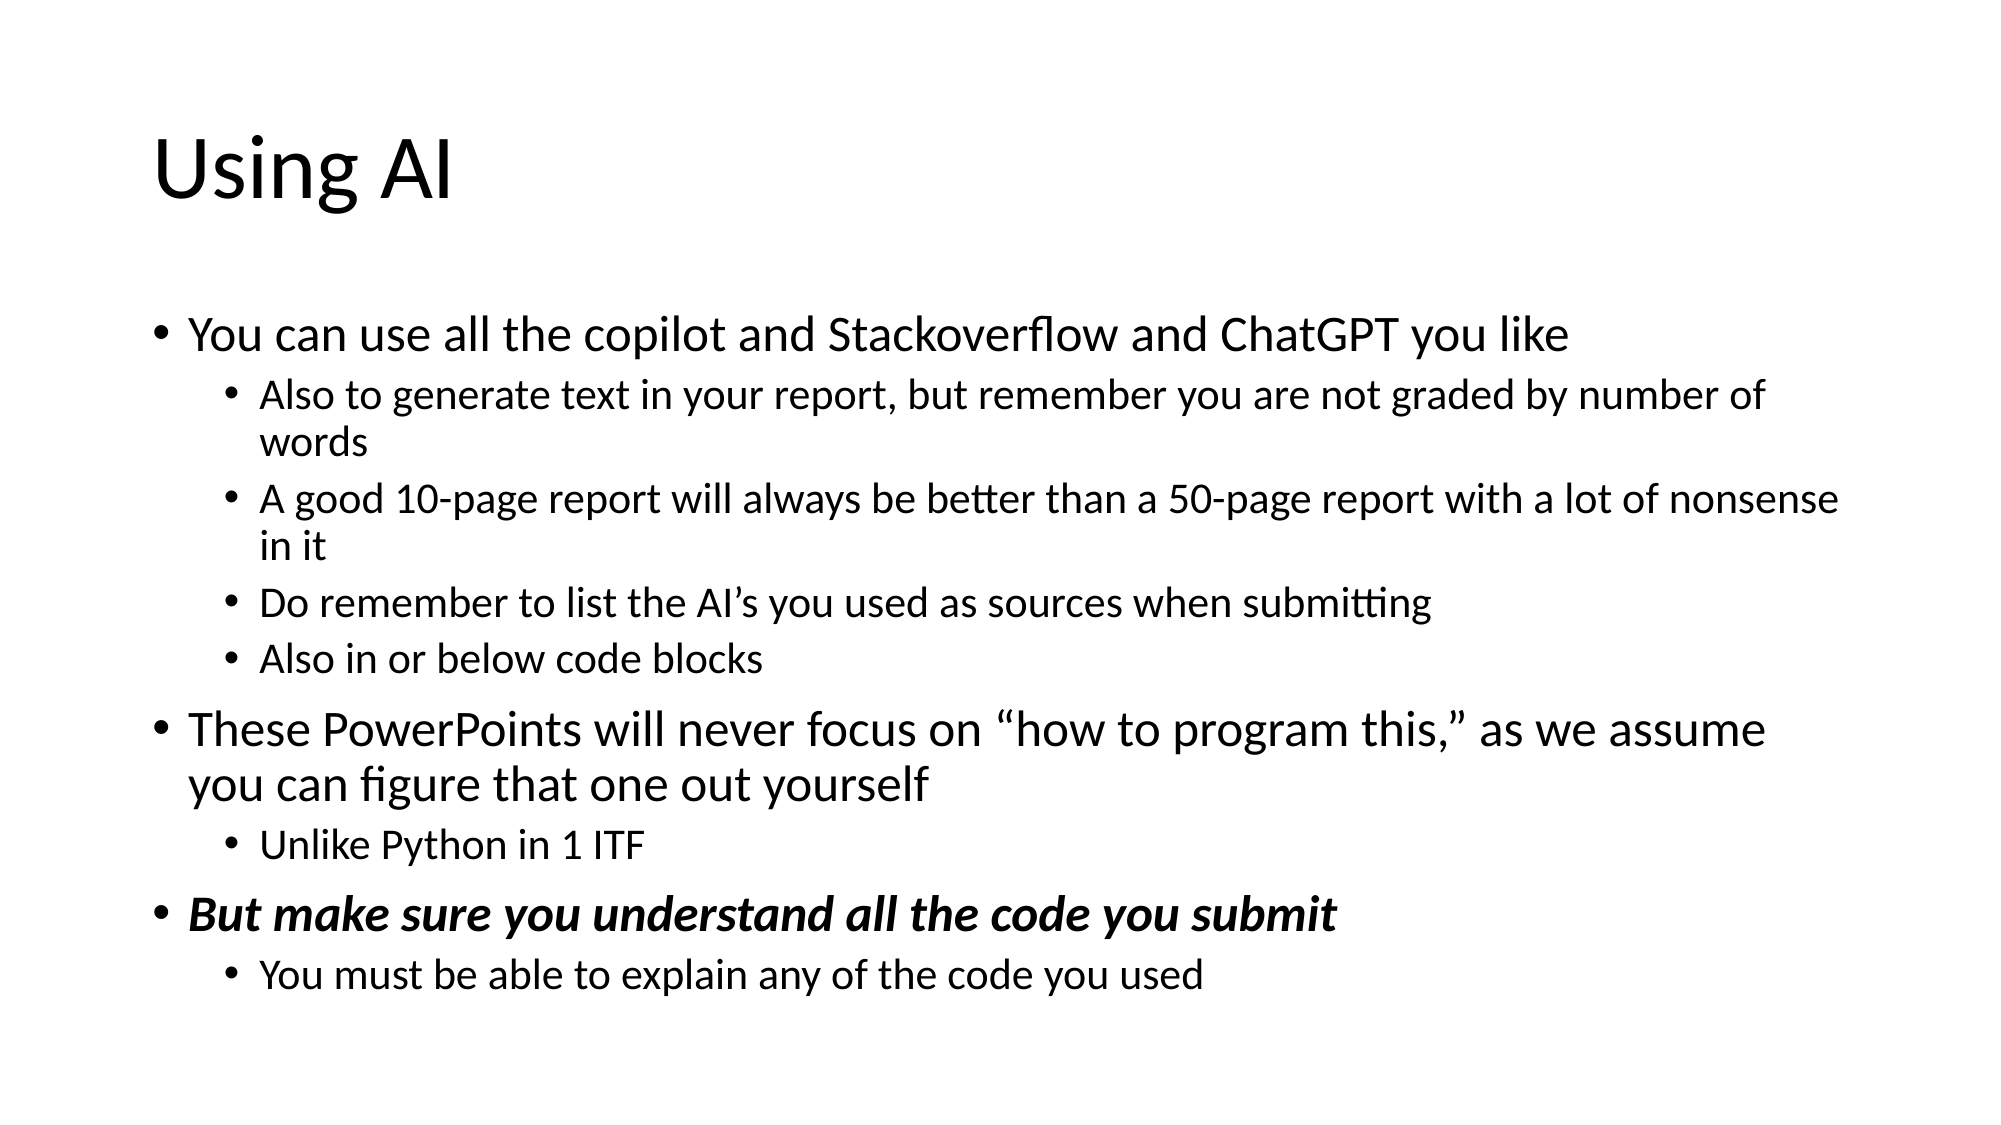

# Using AI
You can use all the copilot and Stackoverflow and ChatGPT you like
Also to generate text in your report, but remember you are not graded by number of words
A good 10-page report will always be better than a 50-page report with a lot of nonsense in it
Do remember to list the AI’s you used as sources when submitting
Also in or below code blocks
These PowerPoints will never focus on “how to program this,” as we assume you can figure that one out yourself
Unlike Python in 1 ITF
But make sure you understand all the code you submit
You must be able to explain any of the code you used